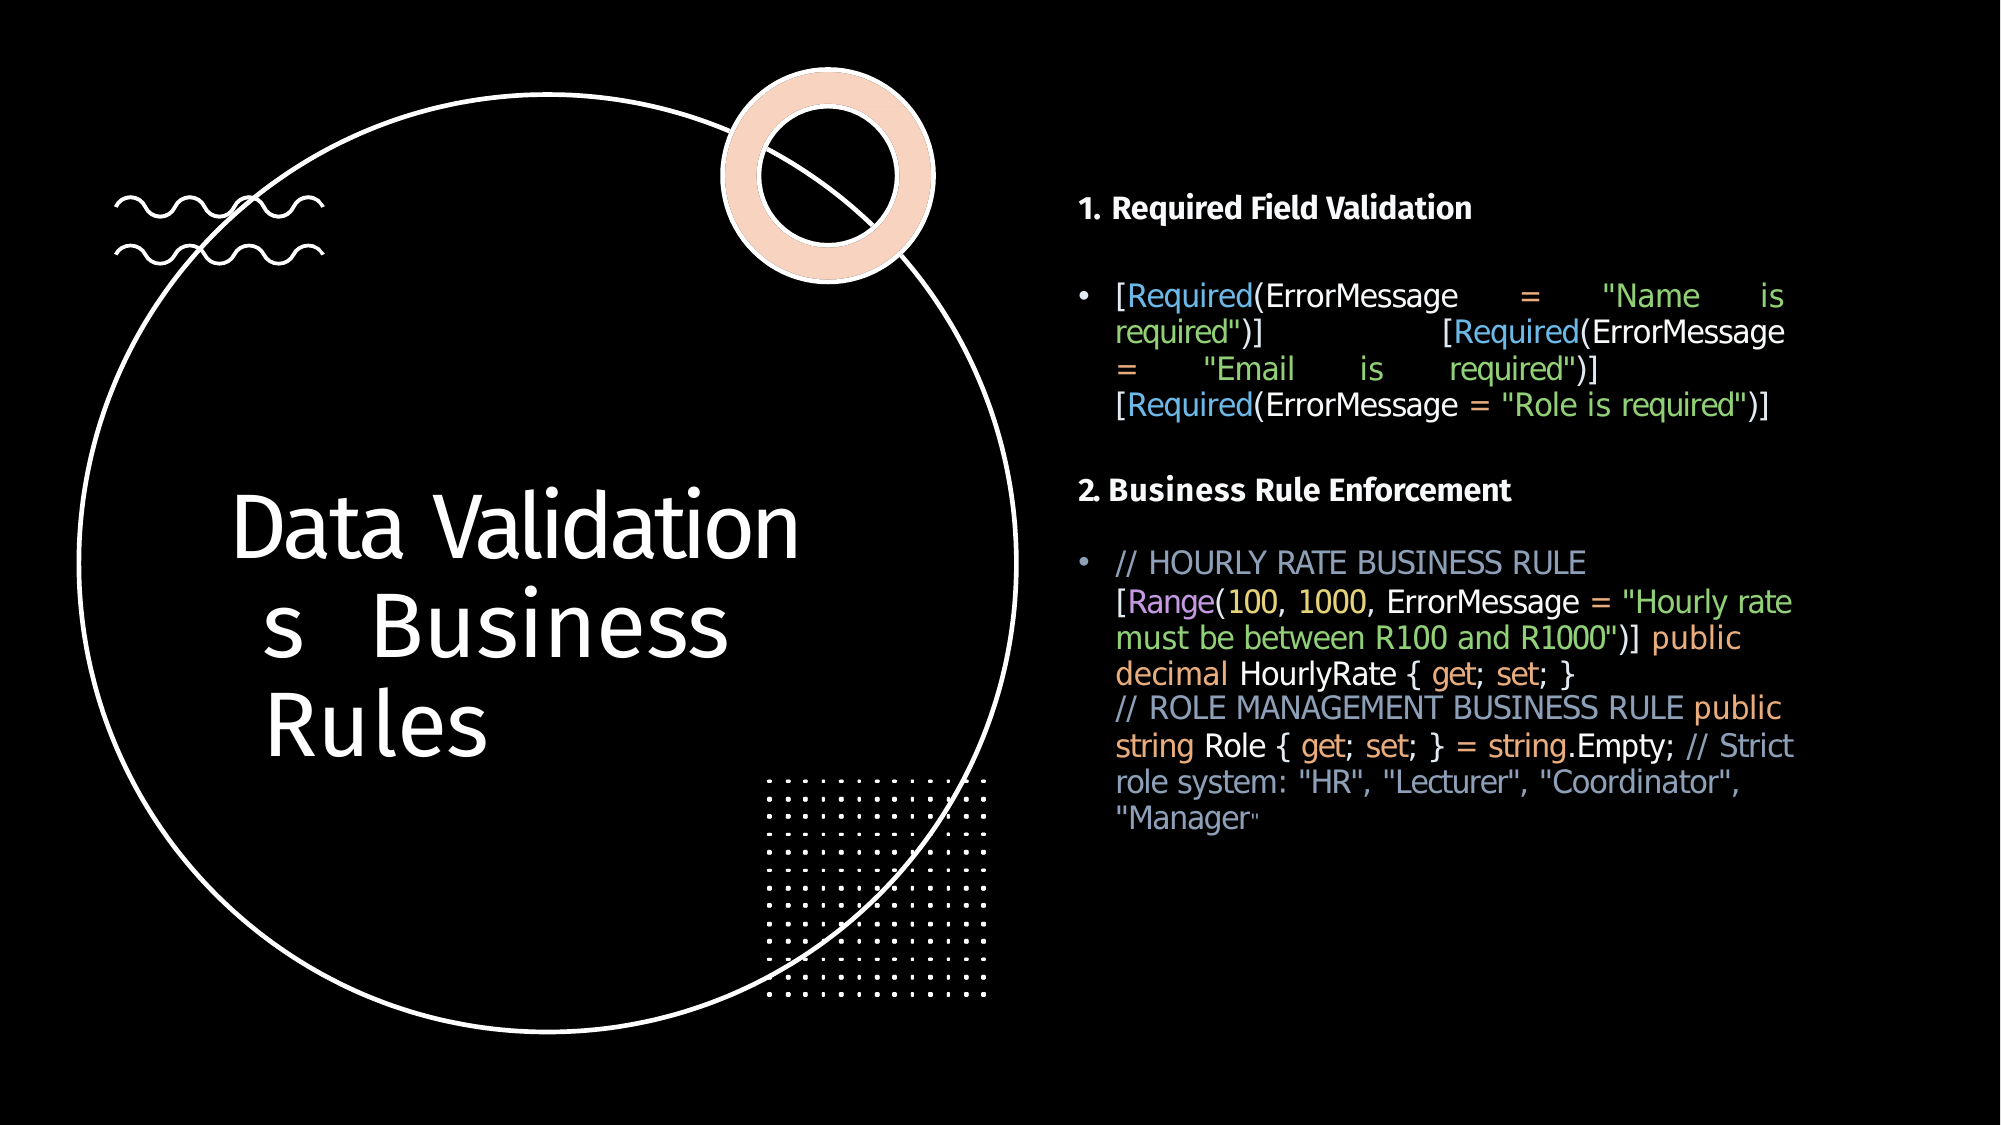

Required Field Validation

[Required(ErrorMessage = "Name is required")] 	[Required(ErrorMessage = "Email is required")] 	[Required(ErrorMessage = "Role is required")]

2. Business Rule Enforcement
Data Validation s Business Rules
// HOURLY RATE BUSINESS RULE
[Range(100, 1000, ErrorMessage = "Hourly rate must be between R100 and R1000")] public decimal HourlyRate { get; set; }
// ROLE MANAGEMENT BUSINESS RULE public
string Role { get; set; } = string.Empty; // Strict role system: "HR", "Lecturer", "Coordinator", "Manager"